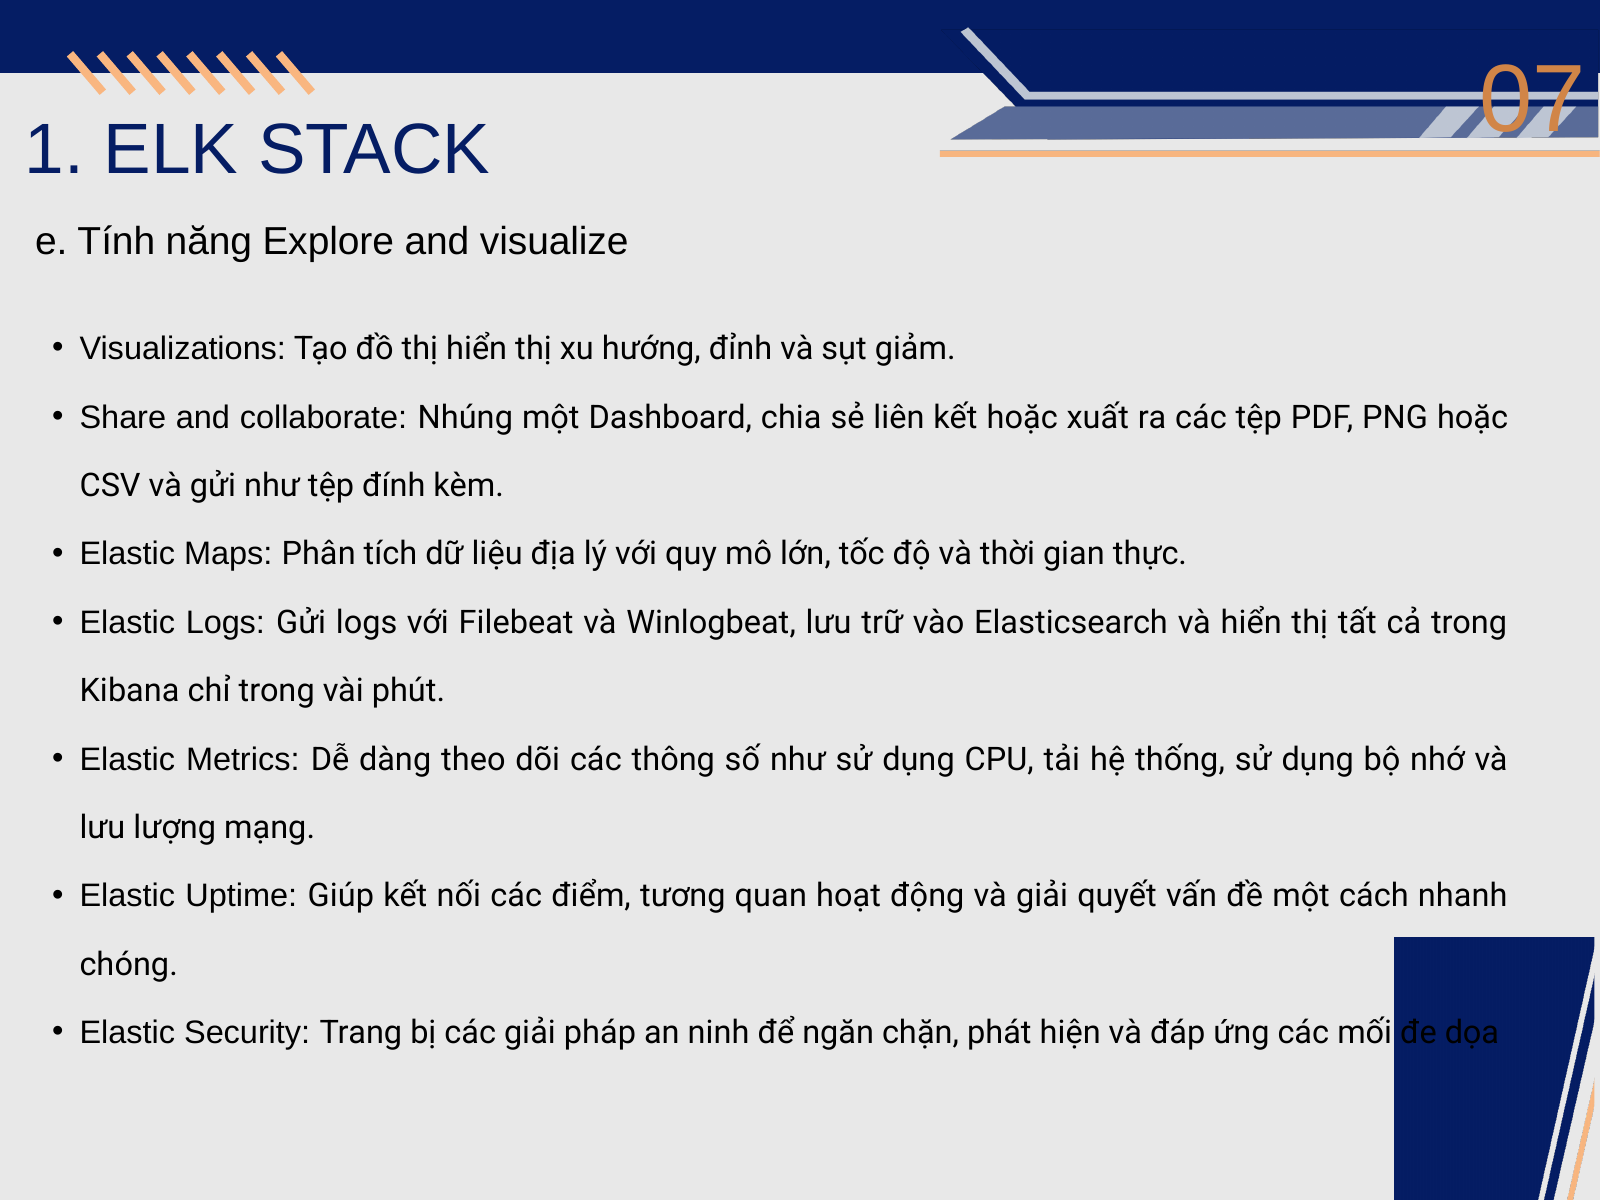

07
1. ELK STACK
 e. Tính năng Explore and visualize
Visualizations: Tạo đồ thị hiển thị xu hướng, đỉnh và sụt giảm.
Share and collaborate: Nhúng một Dashboard, chia sẻ liên kết hoặc xuất ra các tệp PDF, PNG hoặc CSV và gửi như tệp đính kèm.
Elastic Maps: Phân tích dữ liệu địa lý với quy mô lớn, tốc độ và thời gian thực.
Elastic Logs: Gửi logs với Filebeat và Winlogbeat, lưu trữ vào Elasticsearch và hiển thị tất cả trong Kibana chỉ trong vài phút.
Elastic Metrics: Dễ dàng theo dõi các thông số như sử dụng CPU, tải hệ thống, sử dụng bộ nhớ và lưu lượng mạng.
Elastic Uptime: Giúp kết nối các điểm, tương quan hoạt động và giải quyết vấn đề một cách nhanh chóng.
Elastic Security: Trang bị các giải pháp an ninh để ngăn chặn, phát hiện và đáp ứng các mối đe dọa